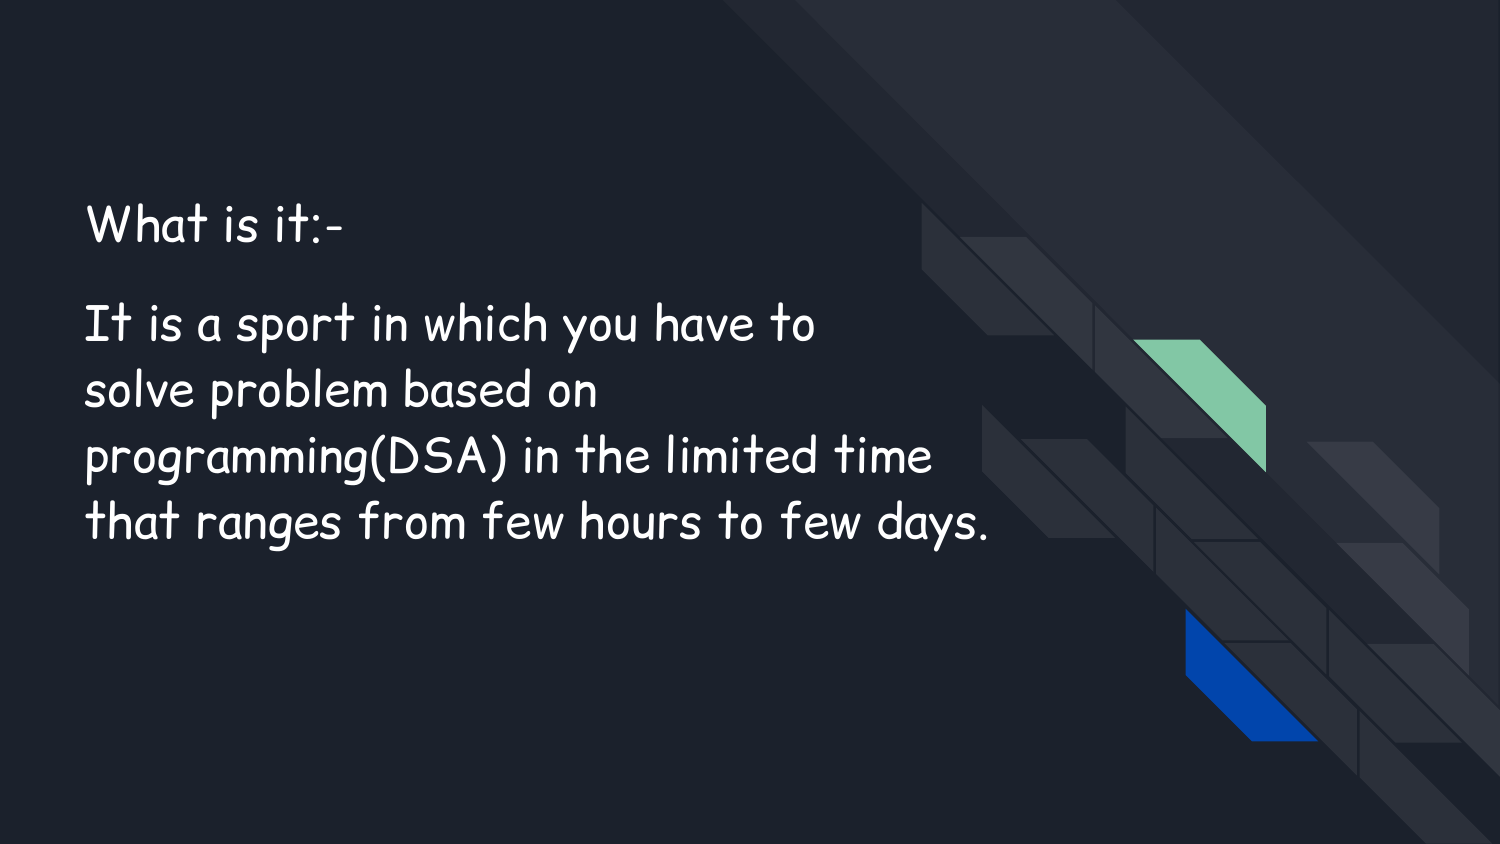

What is it:-
It is a sport in which you have to       solve problem based on     programming(DSA) in the limited time that ranges from few hours to few days.